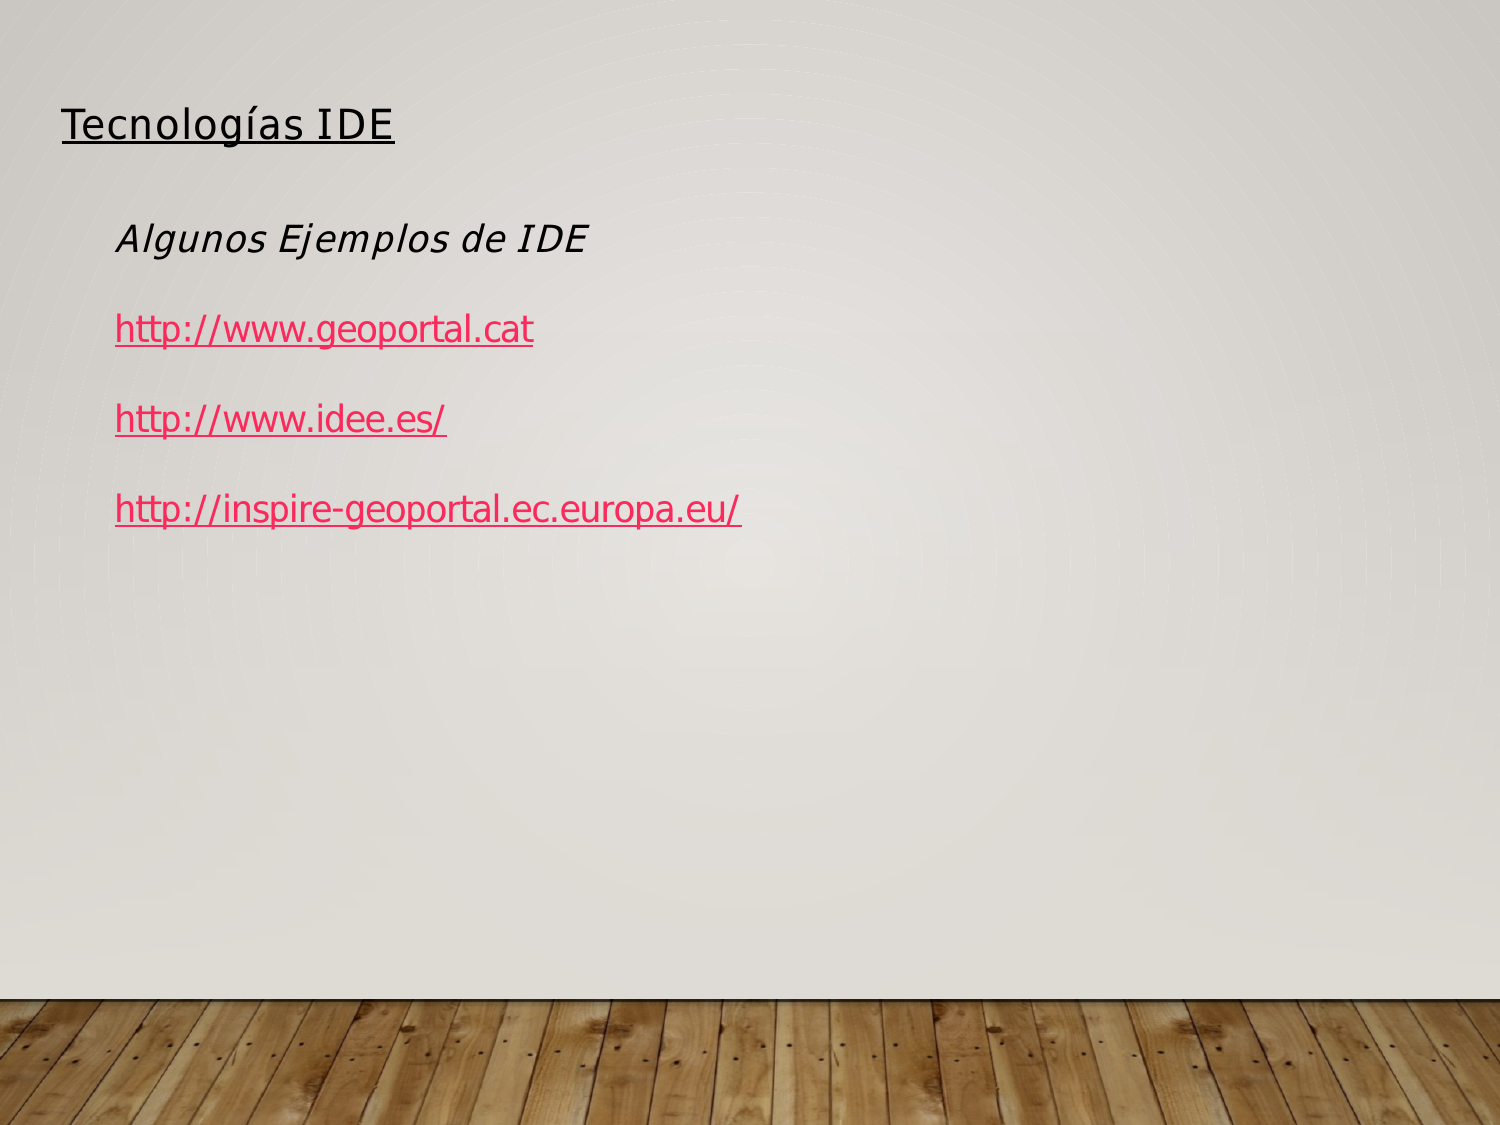

Tecnologías IDE
Algunos Ejemplos de IDE

http://www.geoportal.cat

http://www.idee.es/

http://inspire-geoportal.ec.europa.eu/